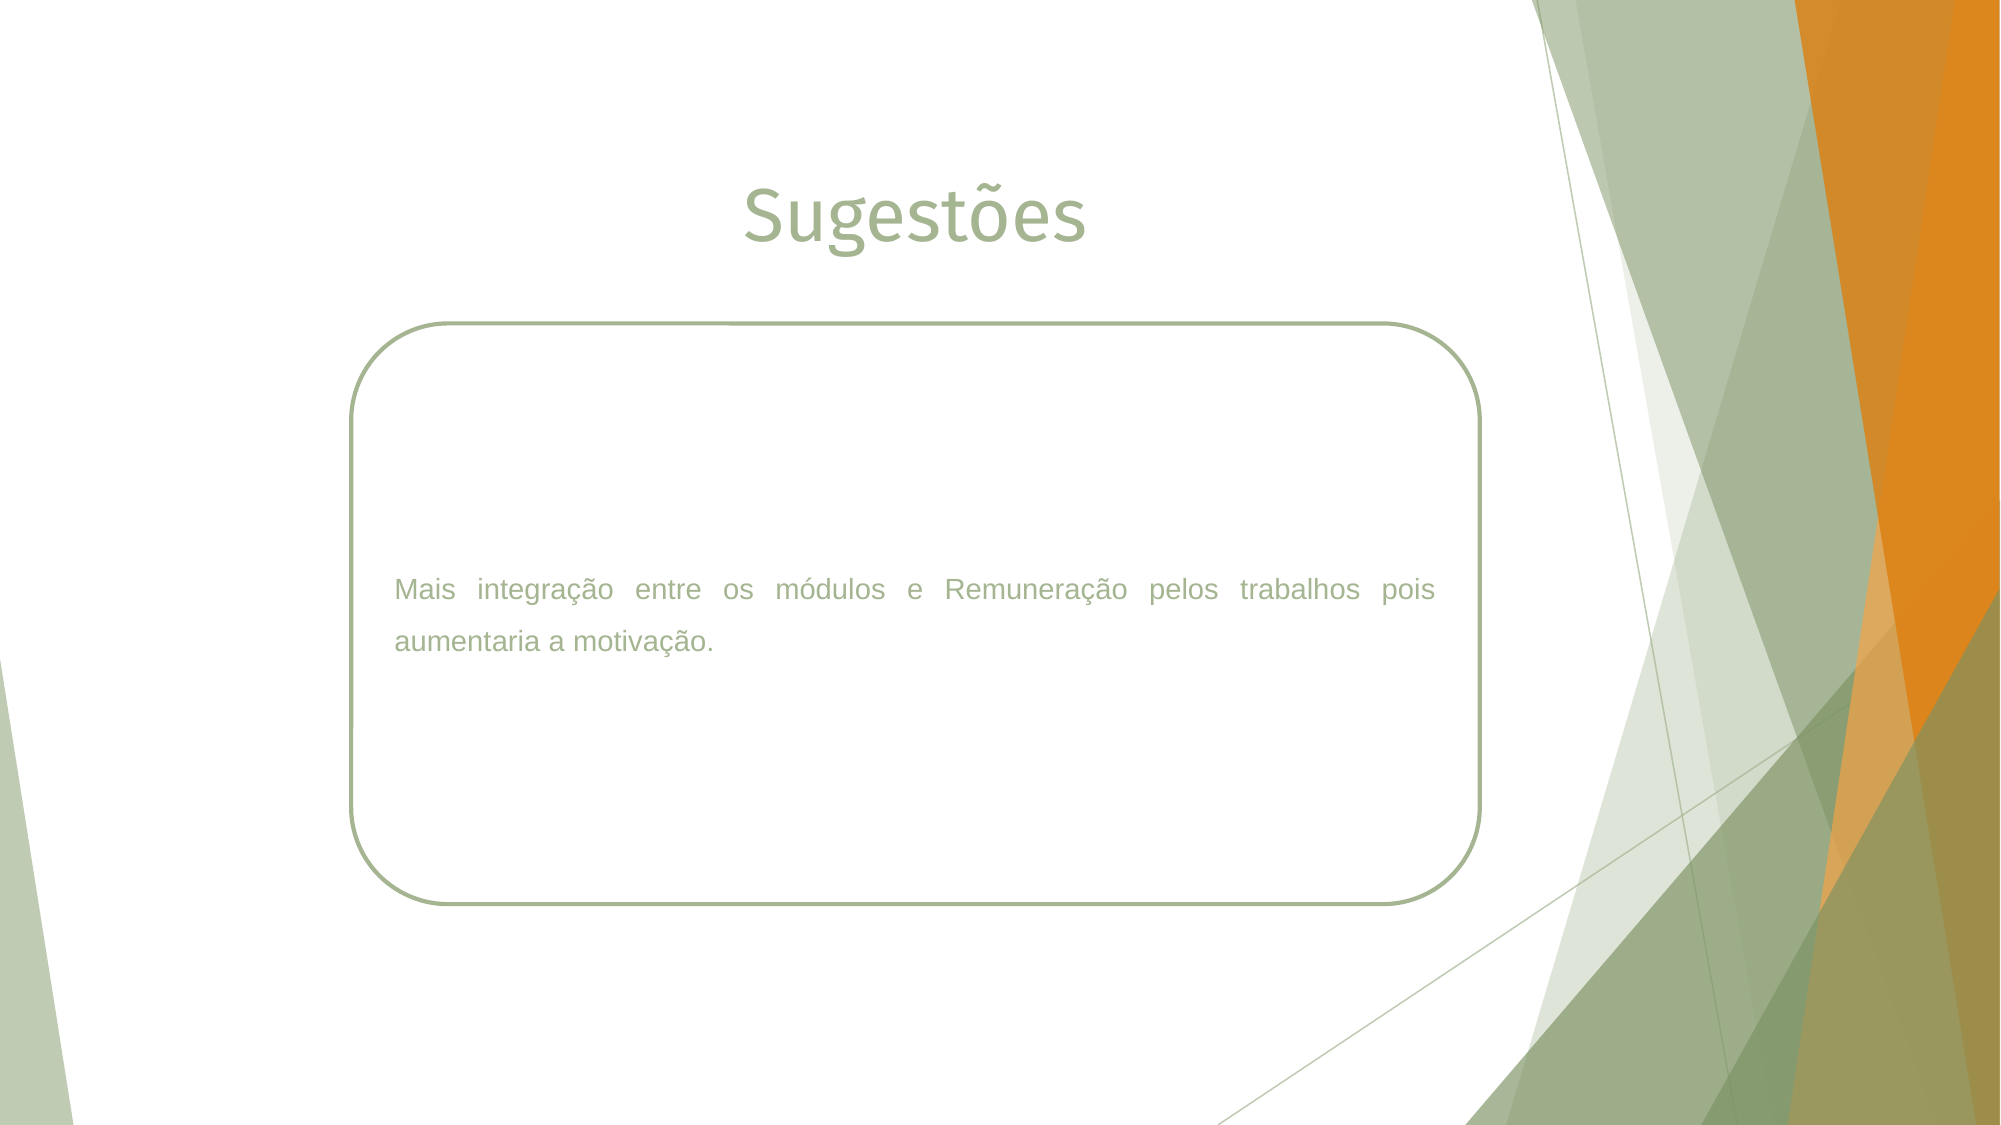

# Sugestões

Mais integração entre os módulos e Remuneração pelos trabalhos pois aumentaria a motivação.